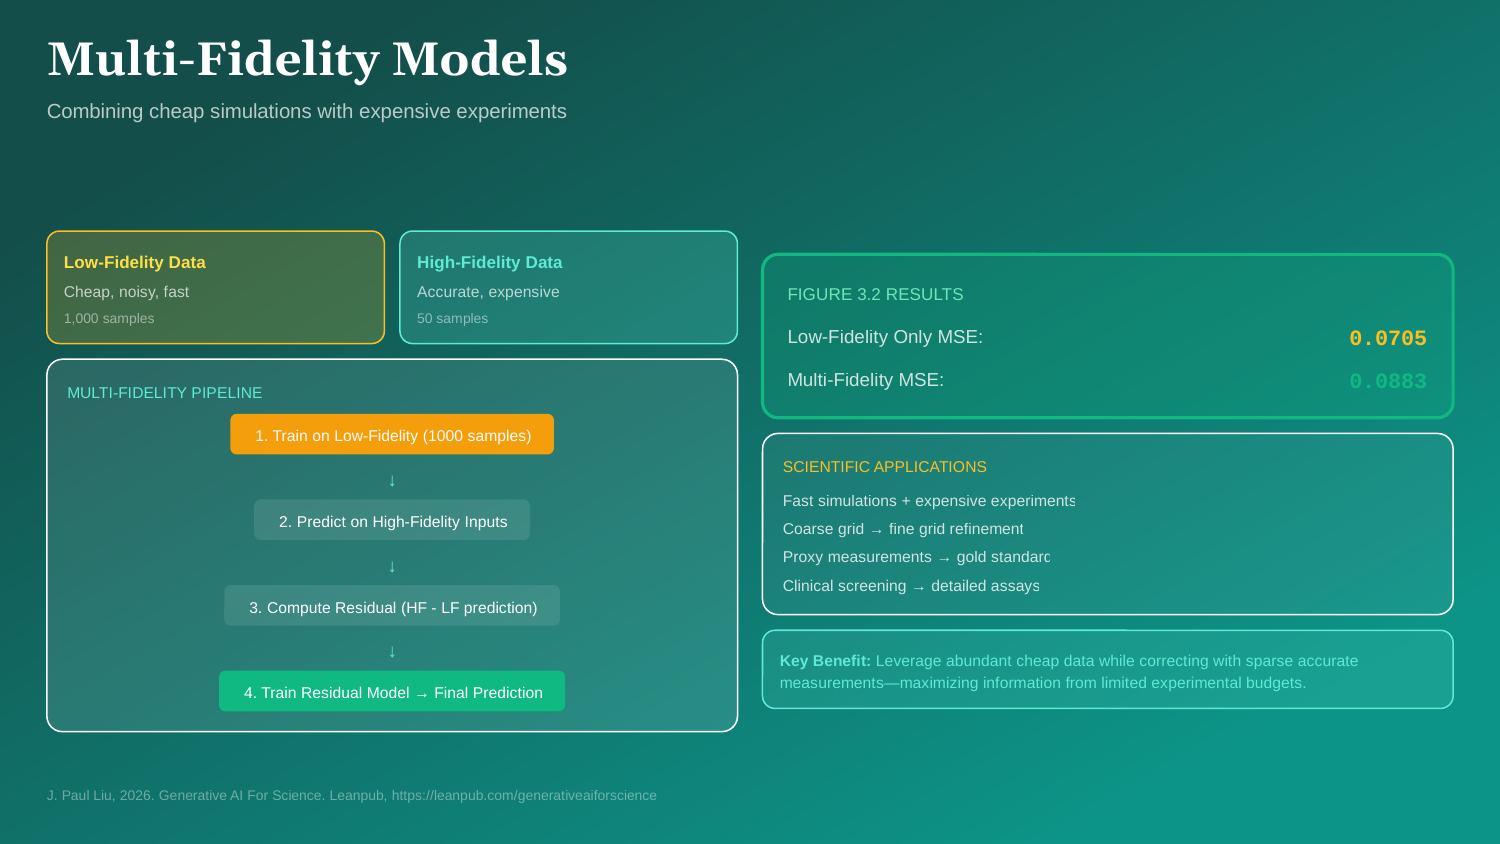

Multi-Fidelity Models
Combining cheap simulations with expensive experiments

Low-Fidelity Data
High-Fidelity Data

Cheap, noisy, fast
Accurate, expensive
FIGURE 3.2 RESULTS
1,000 samples
50 samples
0.0705
Low-Fidelity Only MSE:

0.0883
Multi-Fidelity MSE:
MULTI-FIDELITY PIPELINE

1. Train on Low-Fidelity (1000 samples)

SCIENTIFIC APPLICATIONS
↓
Fast simulations + expensive experiments

2. Predict on High-Fidelity Inputs
Coarse grid → fine grid refinement
Proxy measurements → gold standard
↓
Clinical screening → detailed assays

3. Compute Residual (HF - LF prediction)

↓
Key Benefit: Leverage abundant cheap data while correcting with sparse accurate measurements—maximizing information from limited experimental budgets.

4. Train Residual Model → Final Prediction
J. Paul Liu, 2026. Generative AI For Science. Leanpub, https://leanpub.com/generativeaiforscience